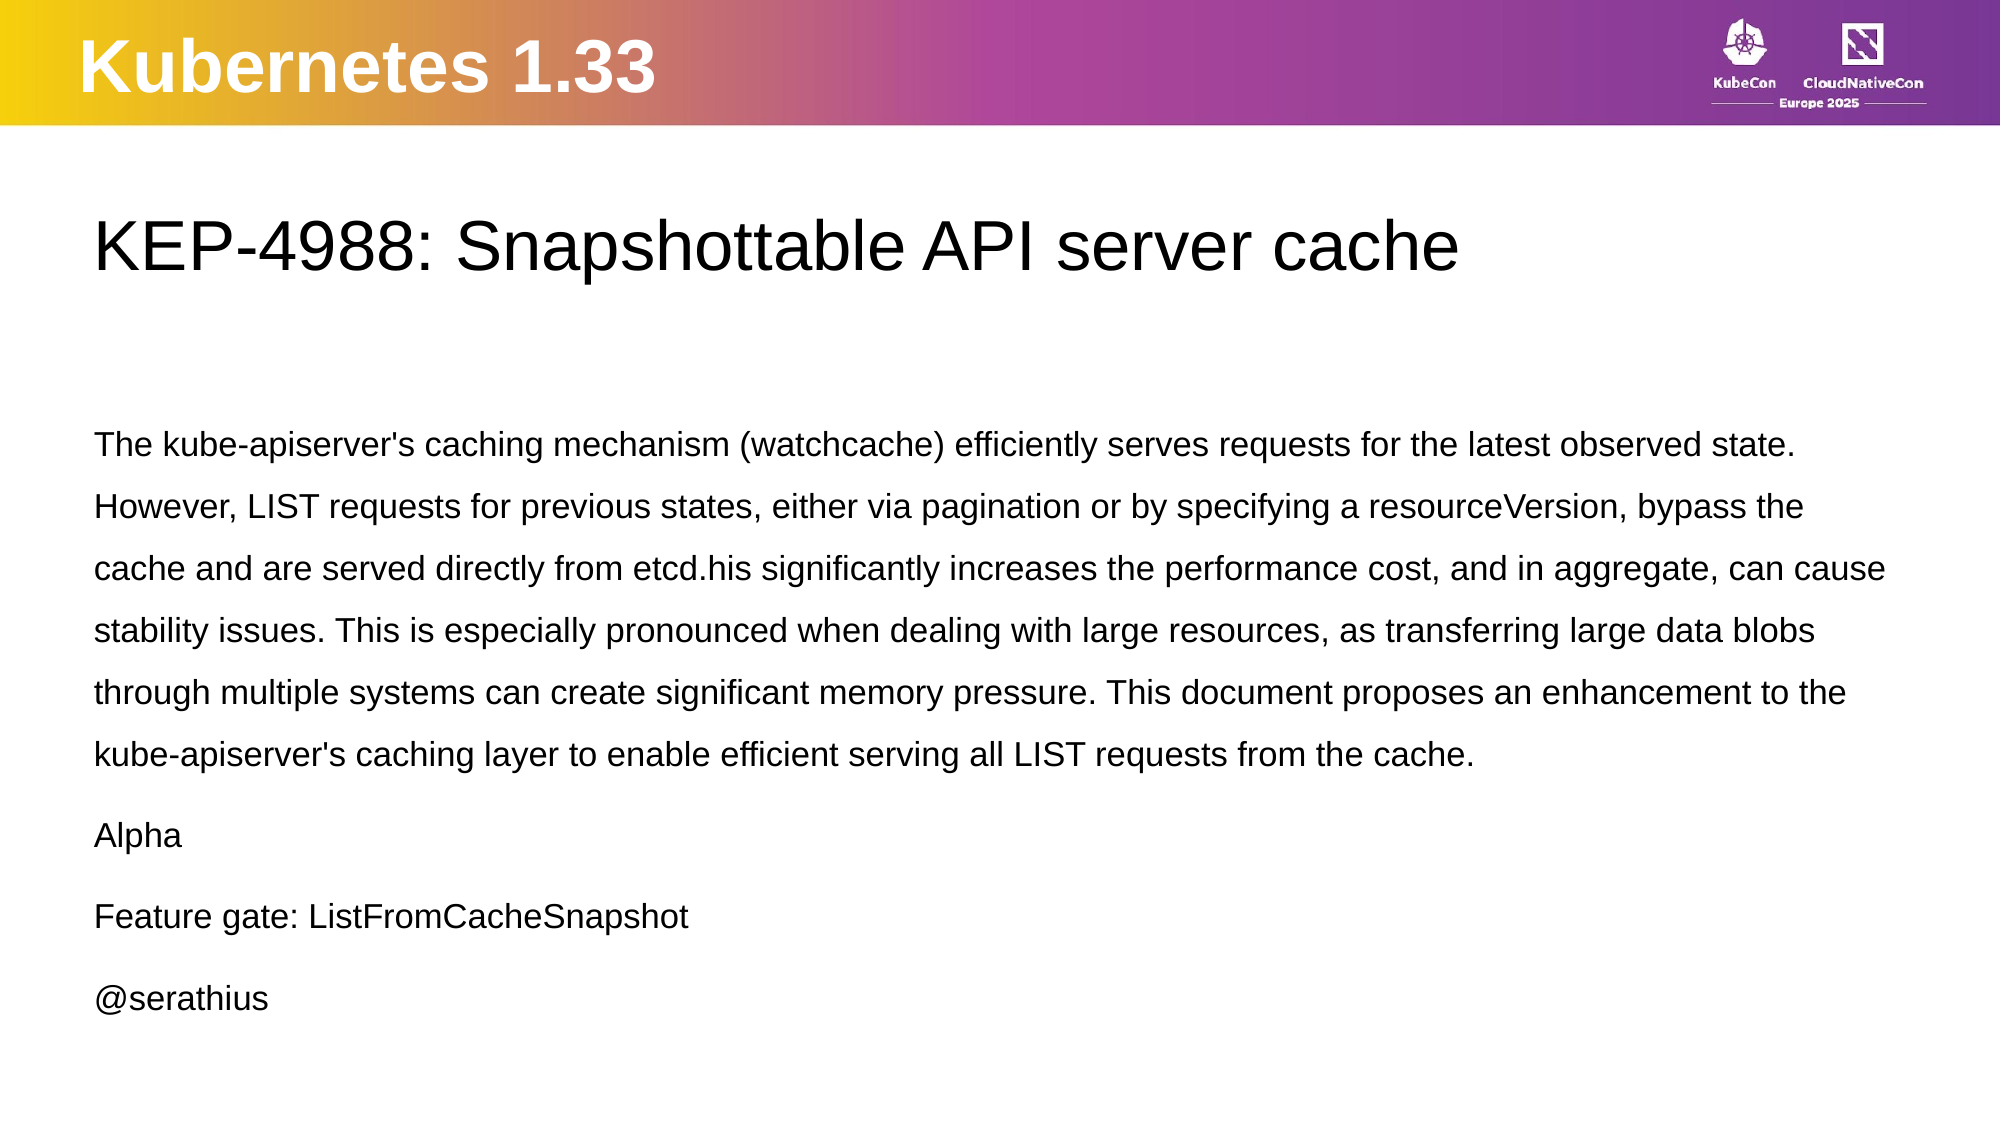

Kubernetes 1.33
KEP-4988: Snapshottable API server cache
The kube-apiserver's caching mechanism (watchcache) efficiently serves requests for the latest observed state. However, LIST requests for previous states, either via pagination or by specifying a resourceVersion, bypass the cache and are served directly from etcd.his significantly increases the performance cost, and in aggregate, can cause stability issues. This is especially pronounced when dealing with large resources, as transferring large data blobs through multiple systems can create significant memory pressure. This document proposes an enhancement to the kube-apiserver's caching layer to enable efficient serving all LIST requests from the cache.
Alpha
Feature gate: ListFromCacheSnapshot
@serathius